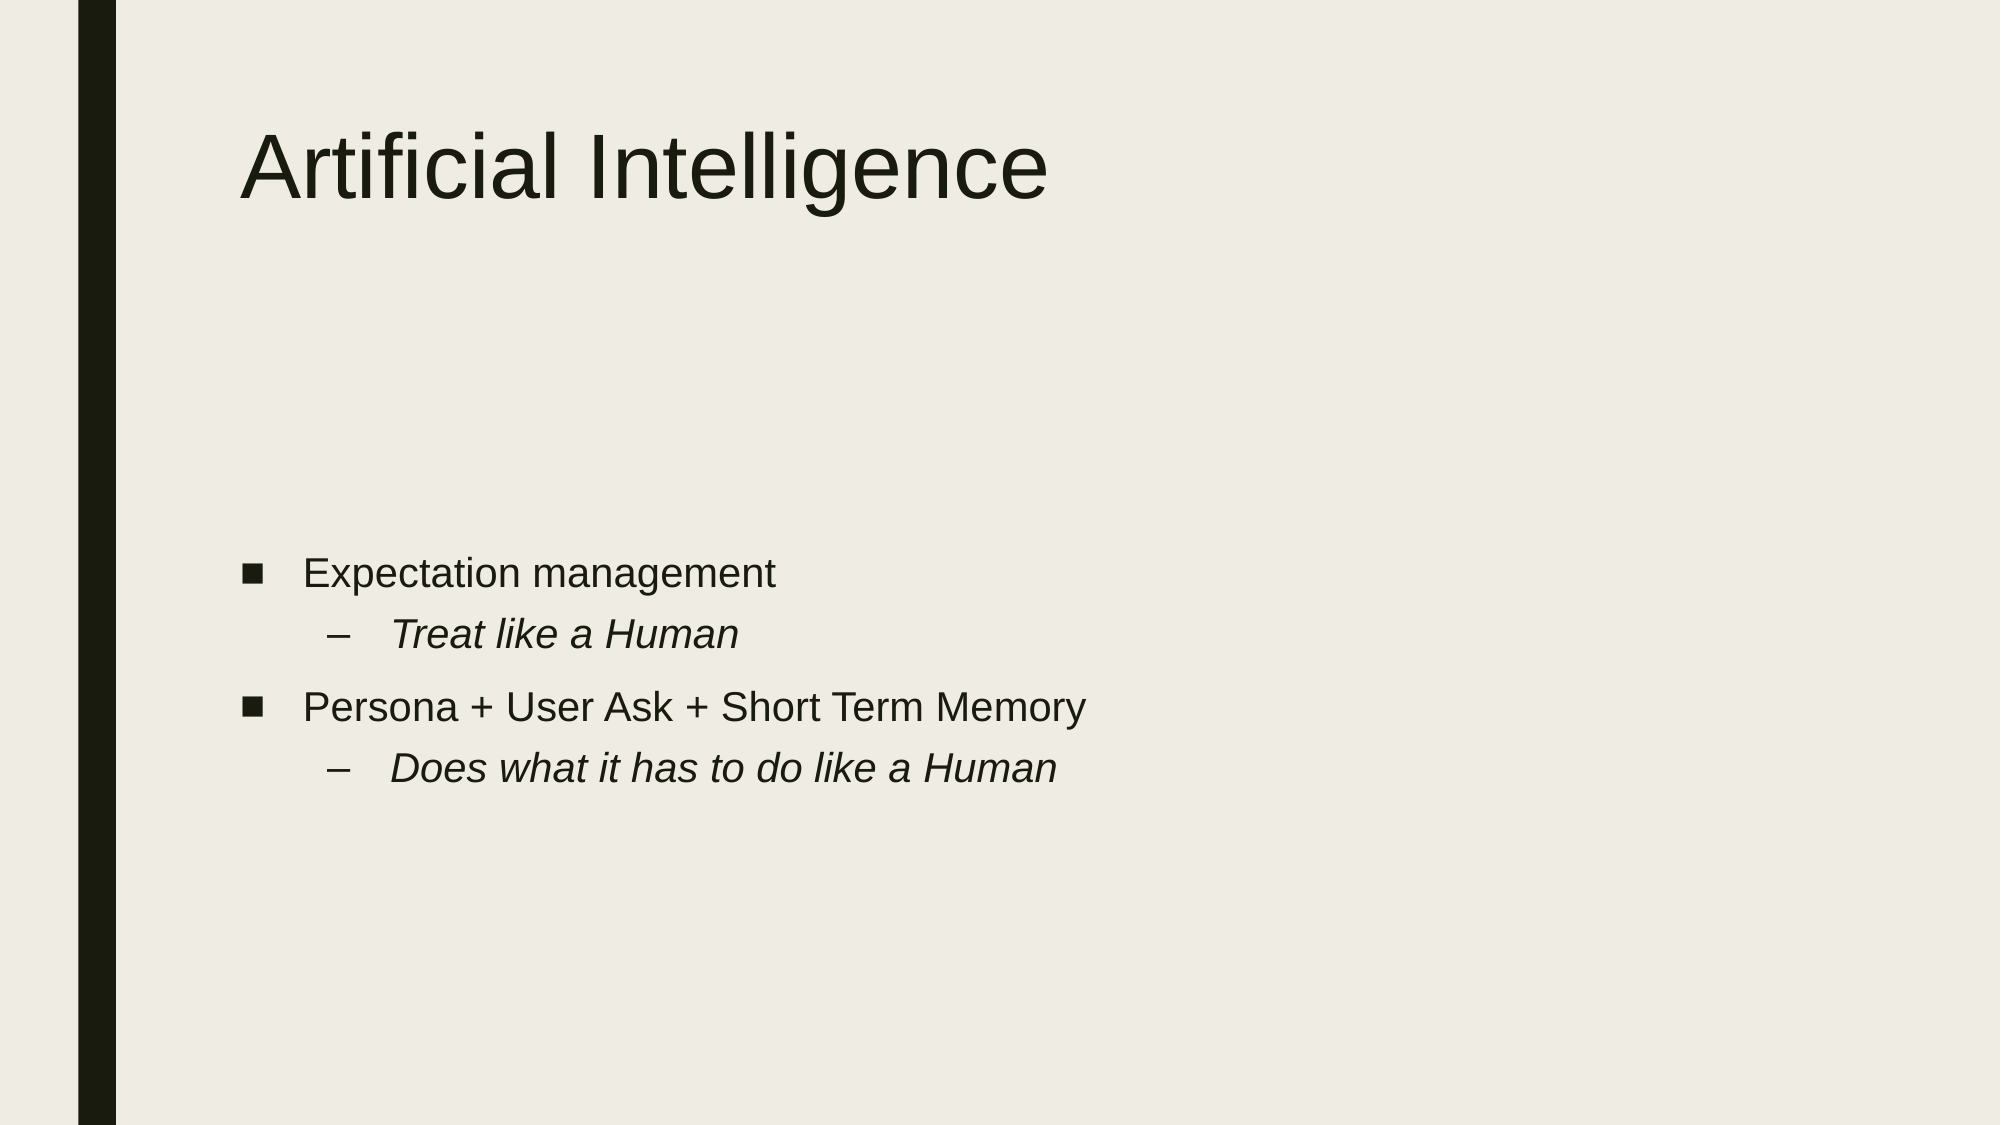

# Artificial Intelligence

Expectation management
Treat like a Human
Persona + User Ask + Short Term Memory
Does what it has to do like a Human